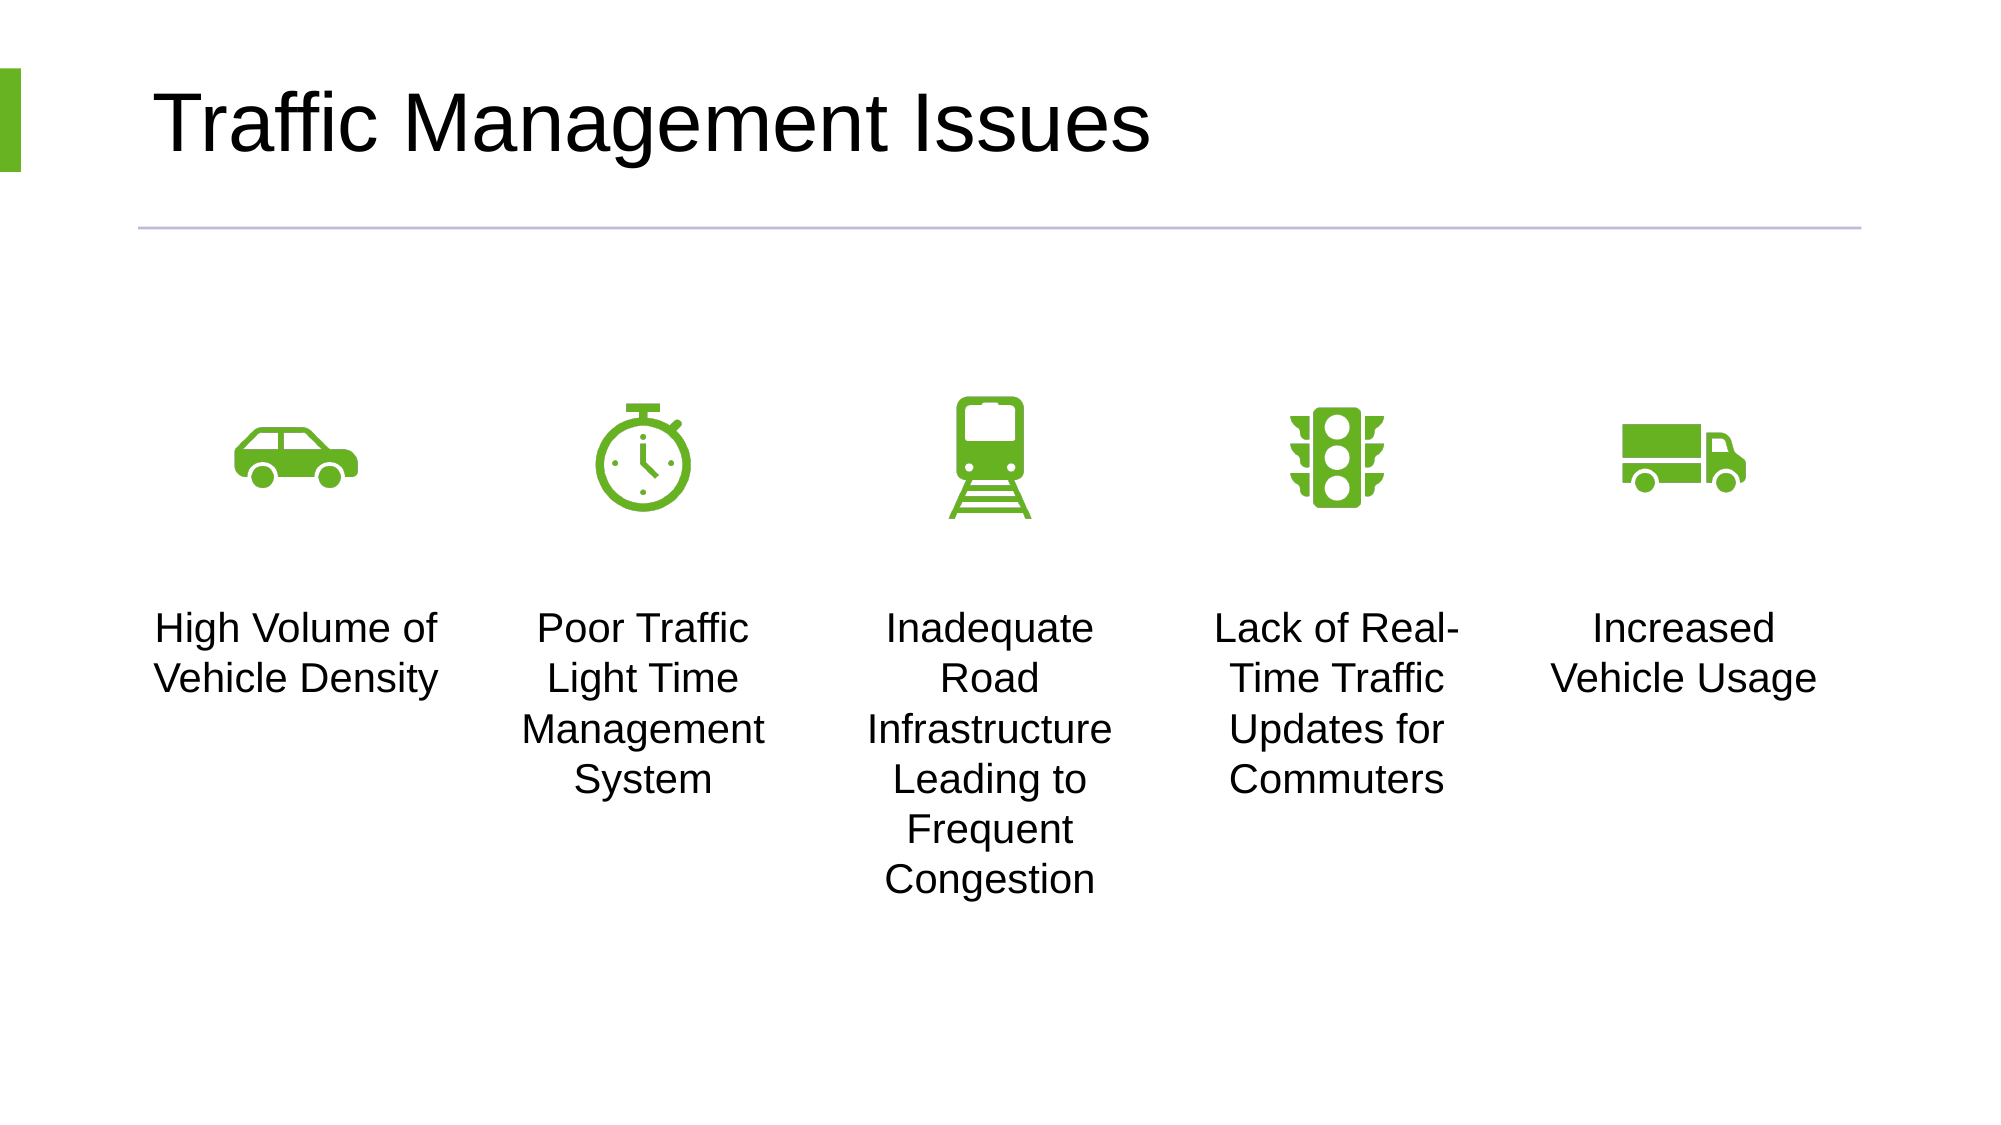

# Traffic Management Issues

High Volume of Vehicle Density
Poor Traffic Light Time Management System
Inadequate Road Infrastructure Leading to Frequent Congestion
Lack of Real-Time Traffic Updates for Commuters
Increased Vehicle Usage